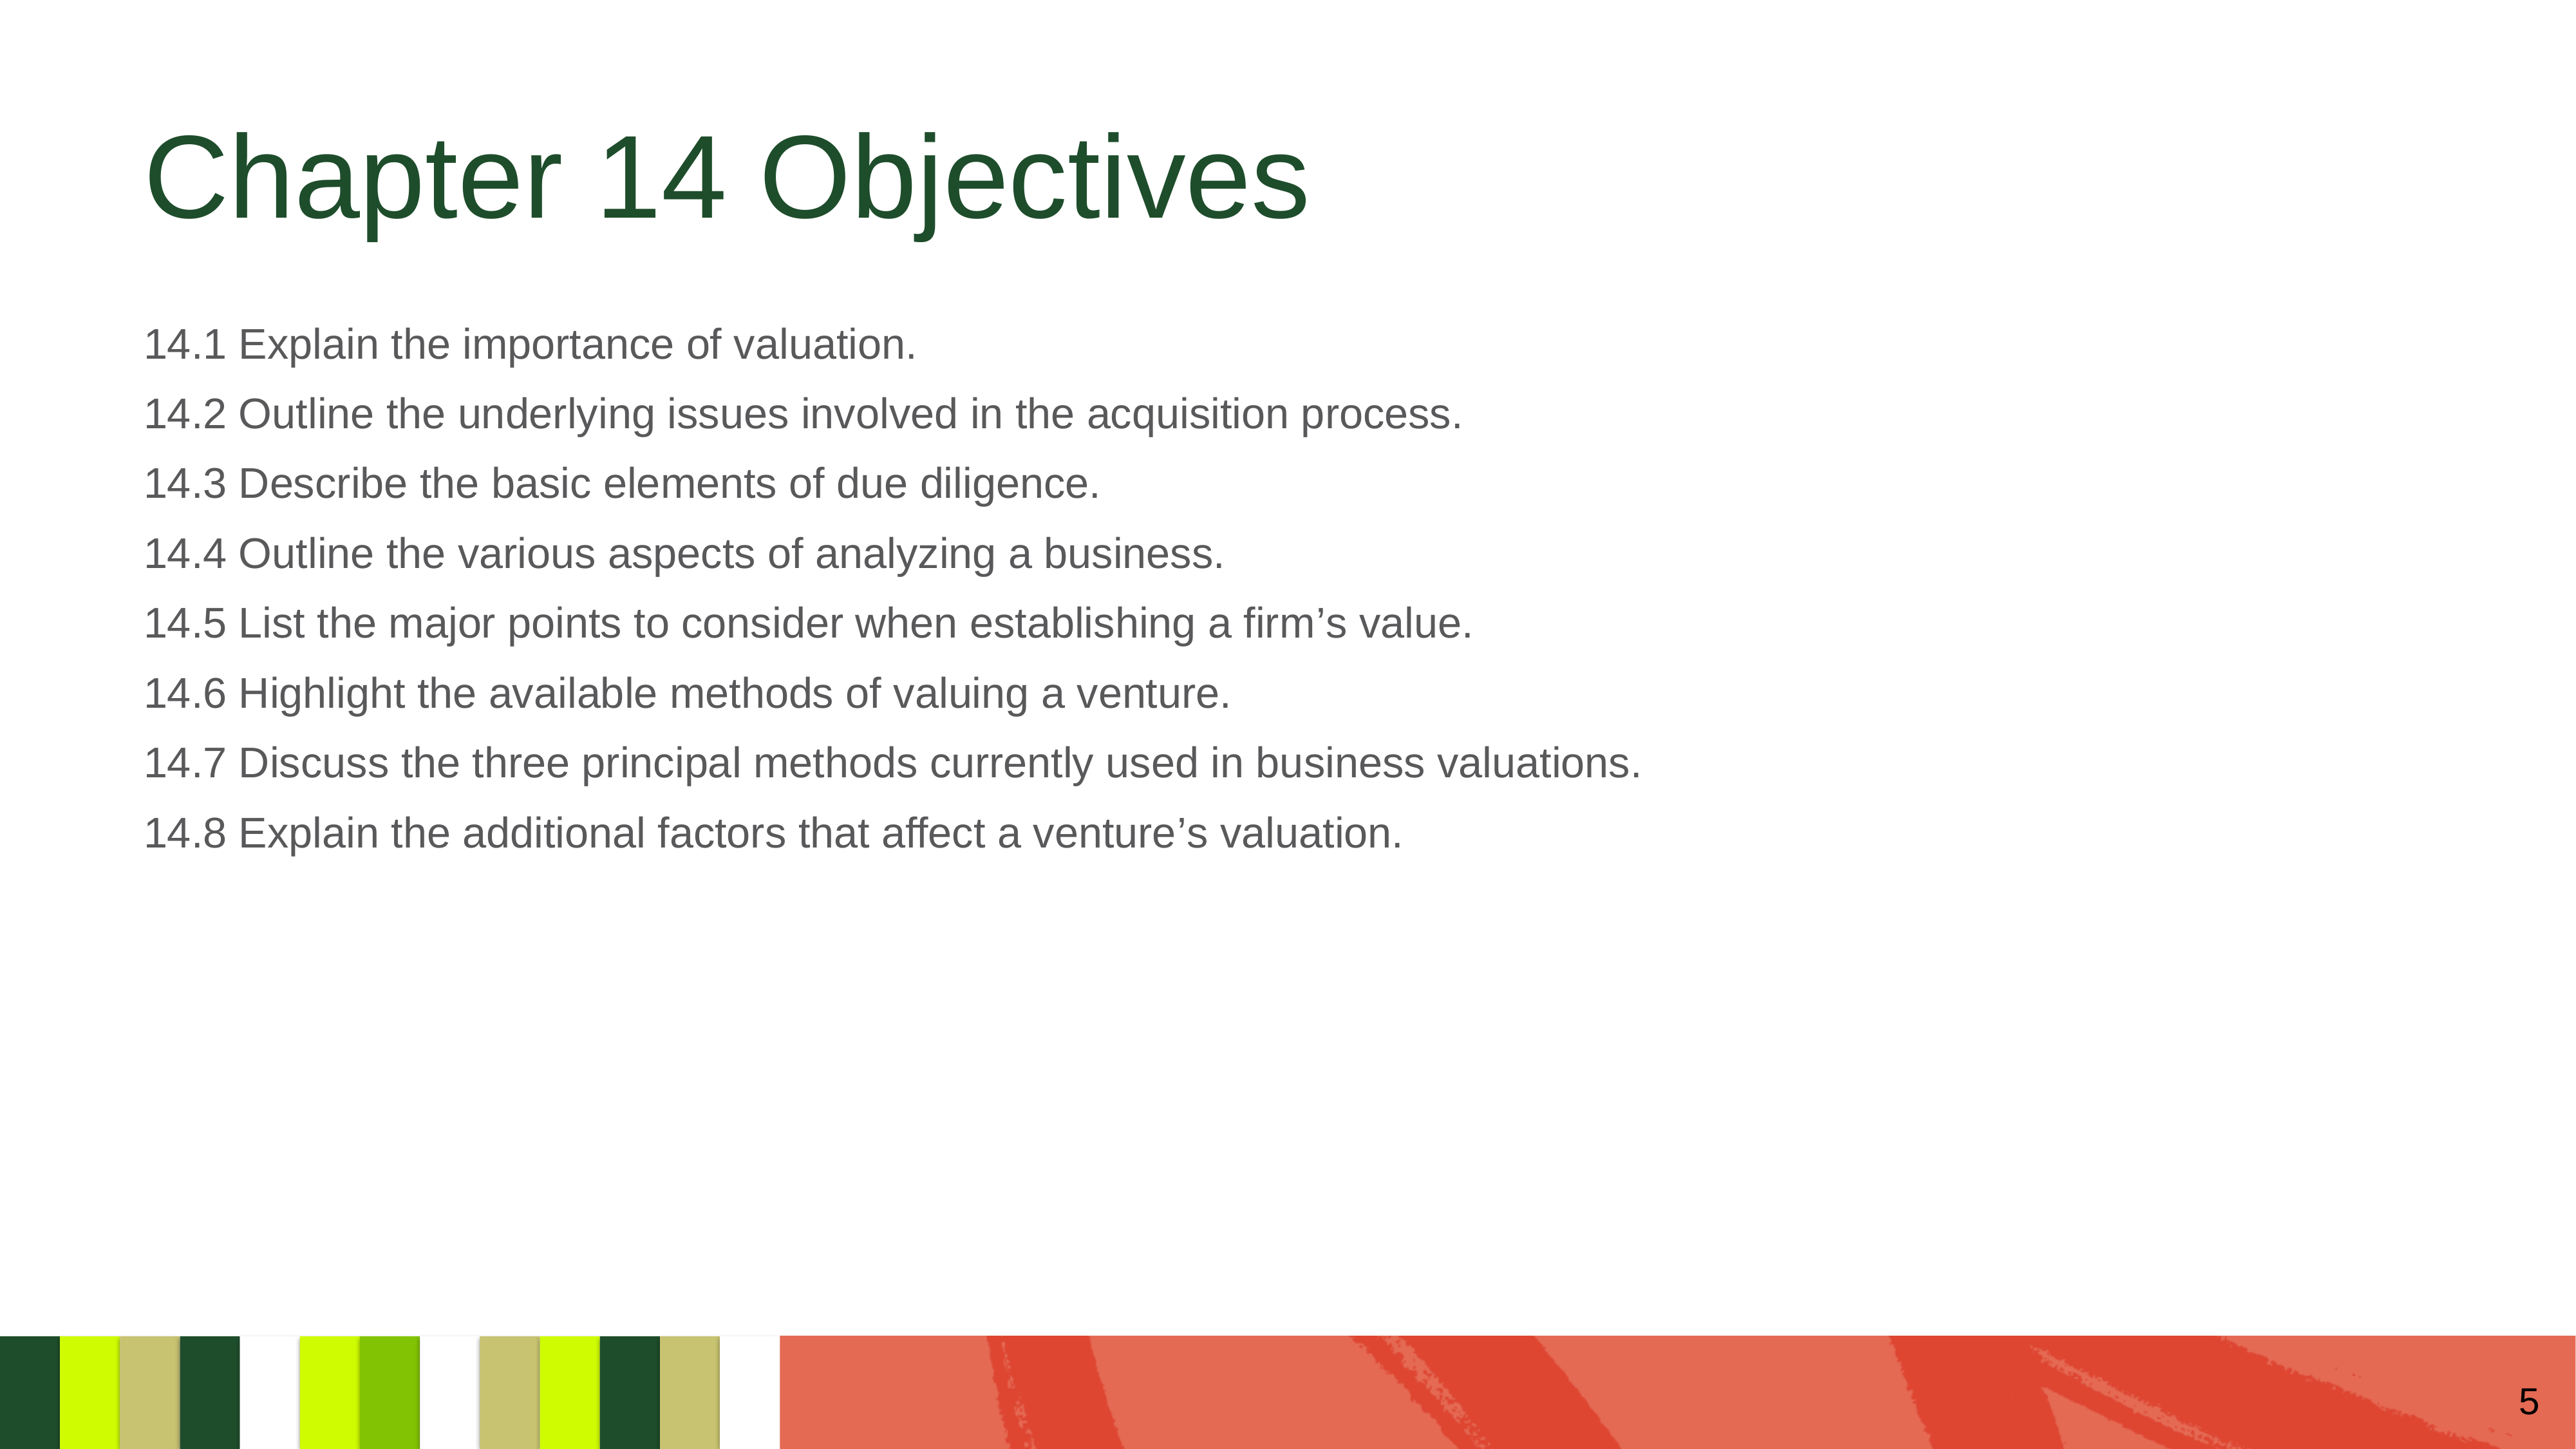

Chapter 14 Objectives
14.1 Explain the importance of valuation.
14.2 Outline the underlying issues involved in the acquisition process.
14.3 Describe the basic elements of due diligence.
14.4 Outline the various aspects of analyzing a business.
14.5 List the major points to consider when establishing a firm’s value.
14.6 Highlight the available methods of valuing a venture.
14.7 Discuss the three principal methods currently used in business valuations.
14.8 Explain the additional factors that affect a venture’s valuation.
5